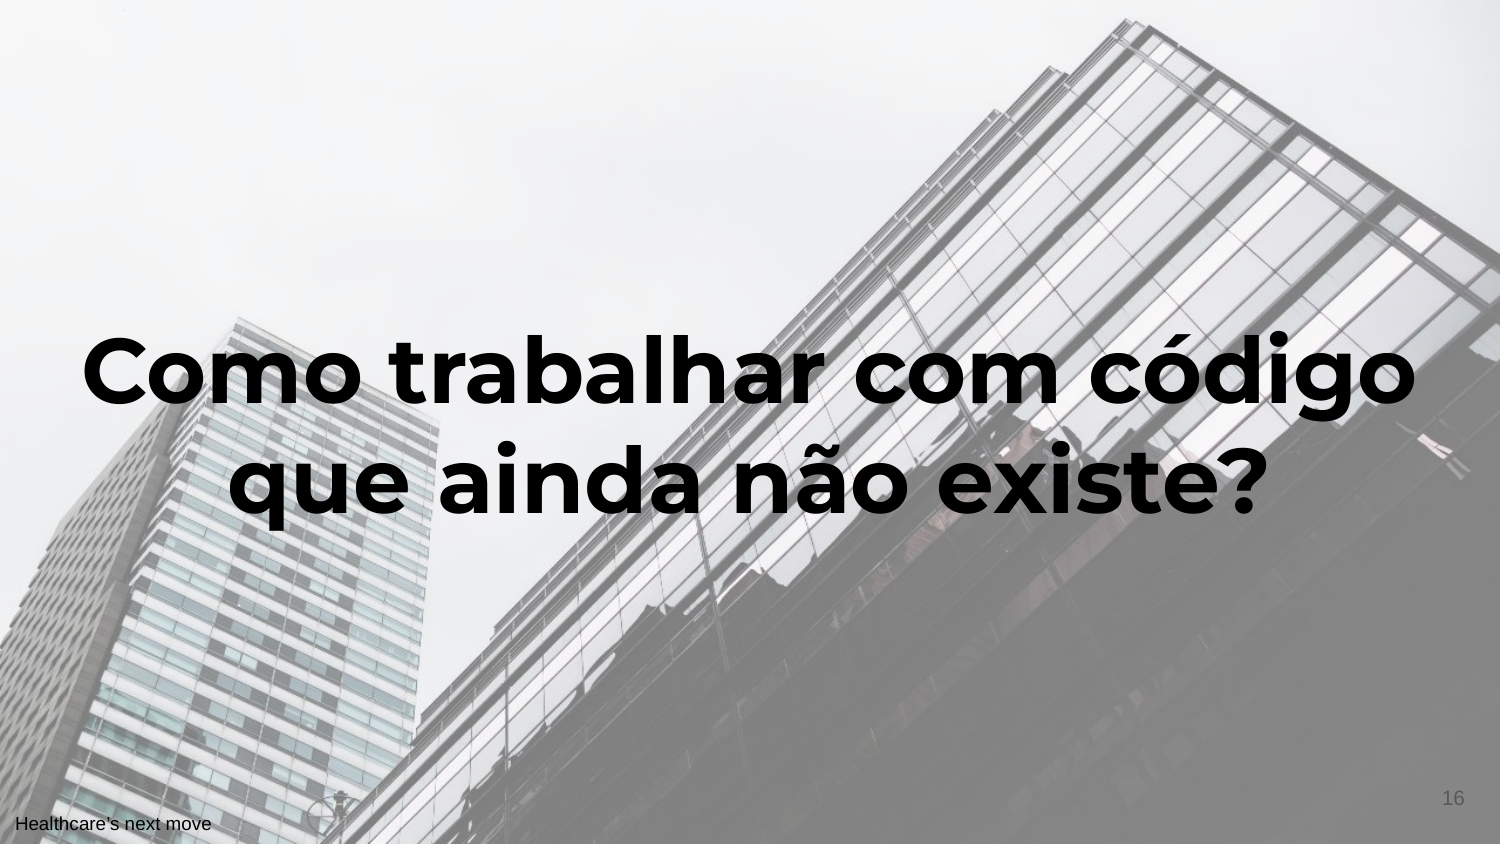

# Como trabalhar com código que ainda não existe?
16